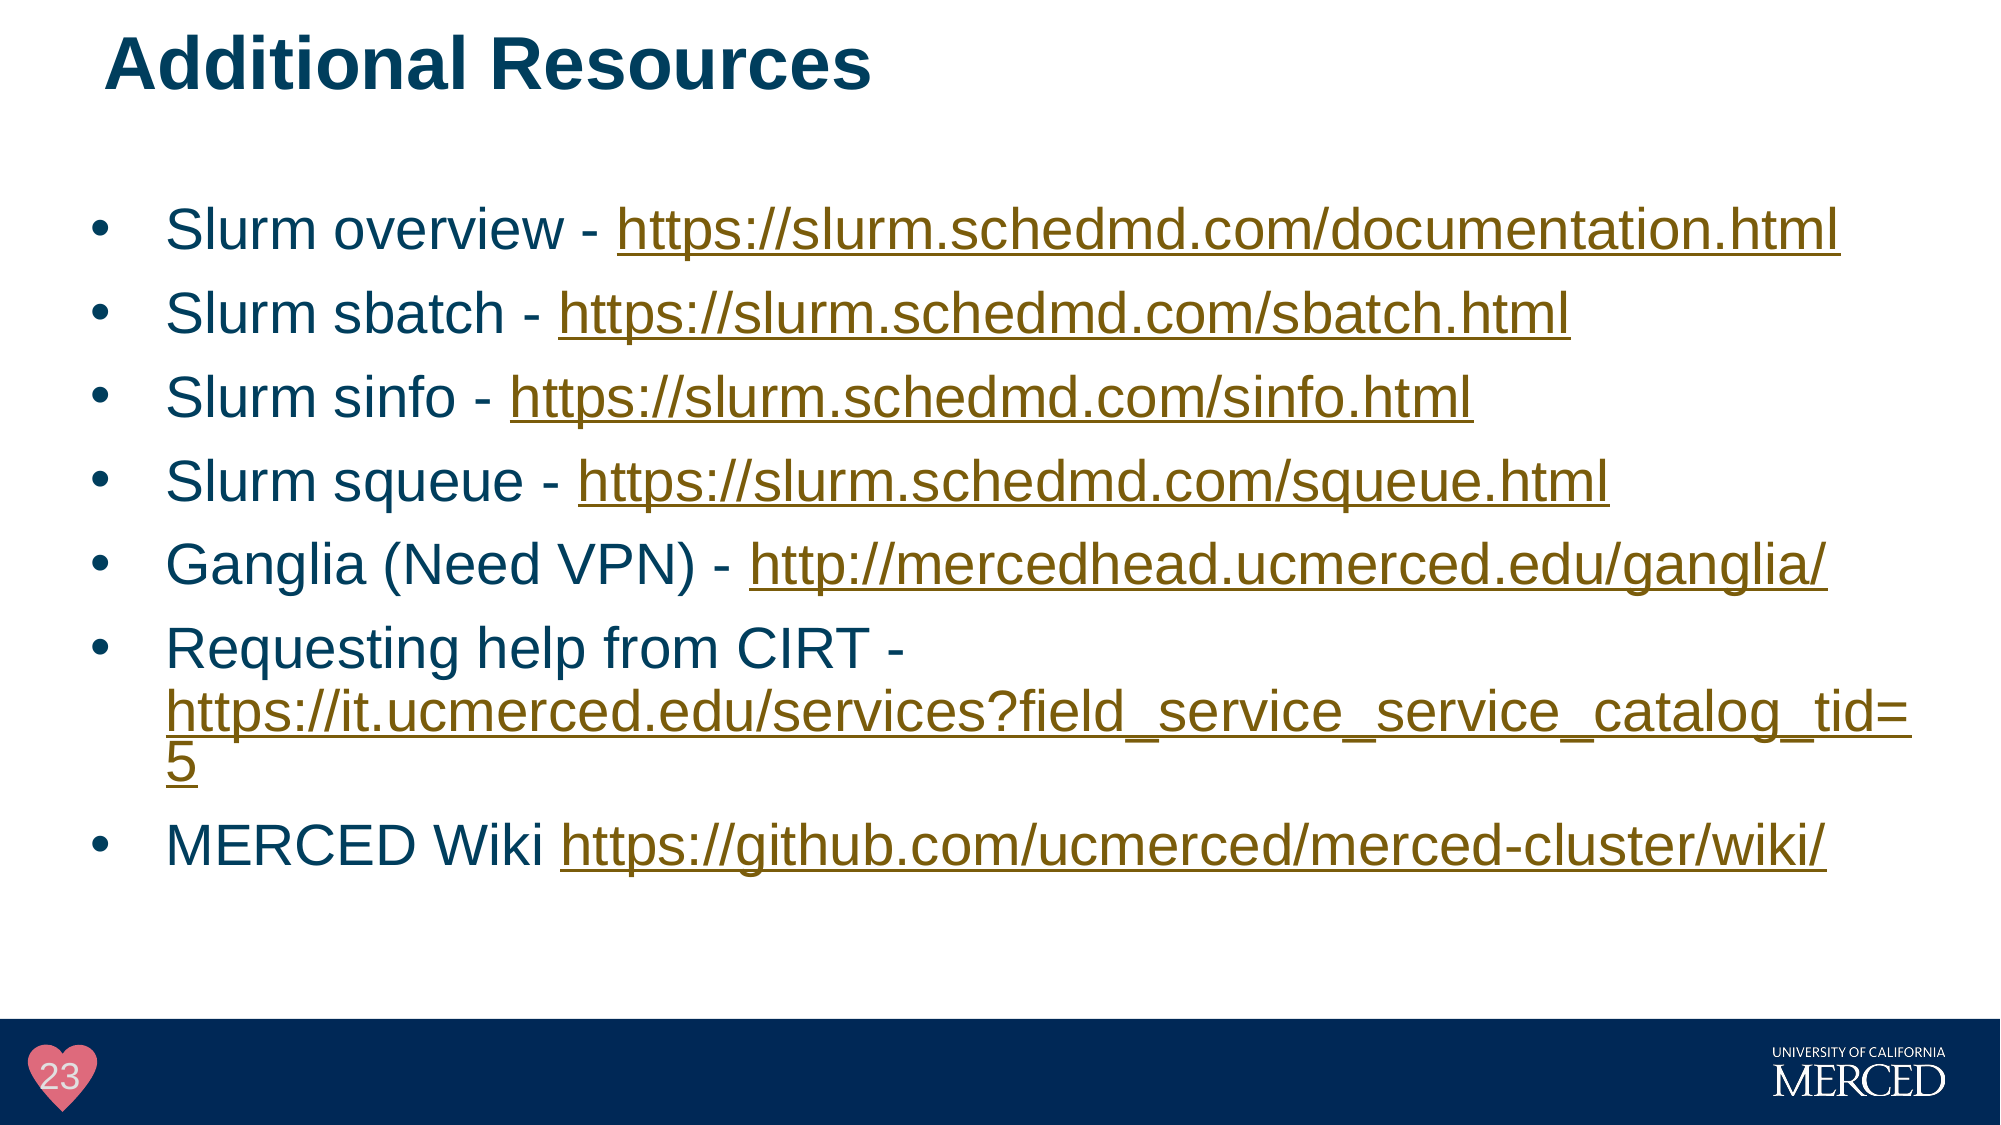

Additional Resources
#
Slurm overview - https://slurm.schedmd.com/documentation.html
Slurm sbatch - https://slurm.schedmd.com/sbatch.html
Slurm sinfo - https://slurm.schedmd.com/sinfo.html
Slurm squeue - https://slurm.schedmd.com/squeue.html
Ganglia (Need VPN) - http://mercedhead.ucmerced.edu/ganglia/
Requesting help from CIRT - https://it.ucmerced.edu/services?field_service_service_catalog_tid=5
MERCED Wiki https://github.com/ucmerced/merced-cluster/wiki/

23